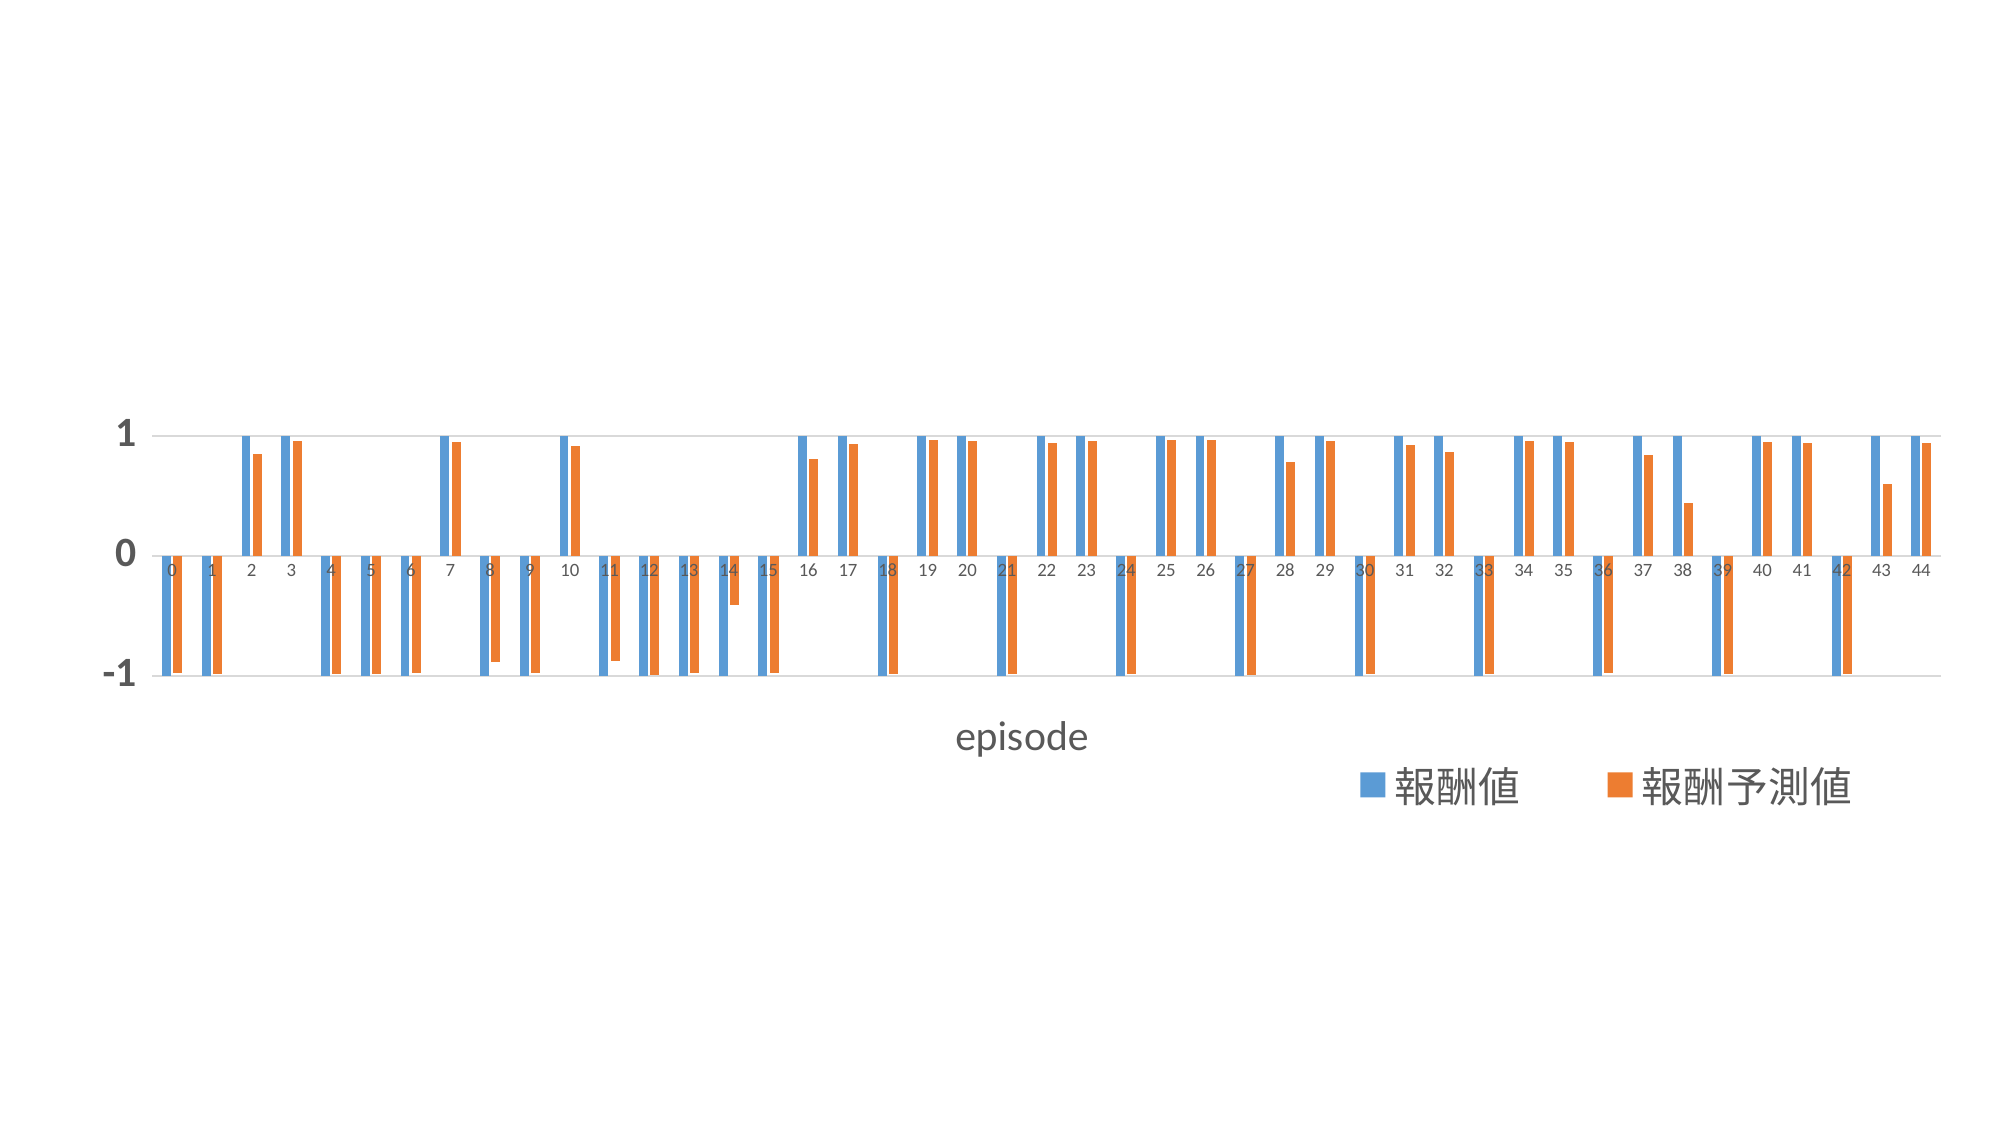

### Chart

| Category |  |  |
|---|---|---|
| 0 | -1.0 | -0.9727460000000001 |
| 1 | -1.0 | -0.9798 |
| 2 | 1.0 | 0.8536300000000001 |
| 3 | 1.0 | 0.954782 |
| 4 | -1.0 | -0.987304 |
| 5 | -1.0 | -0.984516 |
| 6 | -1.0 | -0.977932 |
| 7 | 1.0 | 0.949816 |
| 8 | -1.0 | -0.8827560000000001 |
| 9 | -1.0 | -0.9790099999999999 |
| 10 | 1.0 | 0.914598 |
| 11 | -1.0 | -0.8778060000000001 |
| 12 | -1.0 | -0.9889619999999999 |
| 13 | -1.0 | -0.978078 |
| 14 | -1.0 | -0.40841 |
| 15 | -1.0 | -0.97759 |
| 16 | 1.0 | 0.8066420000000001 |
| 17 | 1.0 | 0.9362140000000001 |
| 18 | -1.0 | -0.9813480000000001 |
| 19 | 1.0 | 0.9655640000000001 |
| 20 | 1.0 | 0.960064 |
| 21 | -1.0 | -0.981946 |
| 22 | 1.0 | 0.938472 |
| 23 | 1.0 | 0.957238 |
| 24 | -1.0 | -0.982988 |
| 25 | 1.0 | 0.970936 |
| 26 | 1.0 | 0.963436 |
| 27 | -1.0 | -0.988272 |
| 28 | 1.0 | 0.7835799999999999 |
| 29 | 1.0 | 0.9594400000000001 |
| 30 | -1.0 | -0.98651 |
| 31 | 1.0 | 0.9231659999999999 |
| 32 | 1.0 | 0.867334 |
| 33 | -1.0 | -0.98369 |
| 34 | 1.0 | 0.957716 |
| 35 | 1.0 | 0.9529920000000001 |
| 36 | -1.0 | -0.9713020000000001 |
| 37 | 1.0 | 0.8416140000000001 |
| 38 | 1.0 | 0.44081 |
| 39 | -1.0 | -0.982178 |
| 40 | 1.0 | 0.946204 |
| 41 | 1.0 | 0.940132 |
| 42 | -1.0 | -0.984164 |
| 43 | 1.0 | 0.595972 |
| 44 | 1.0 | 0.941146 |